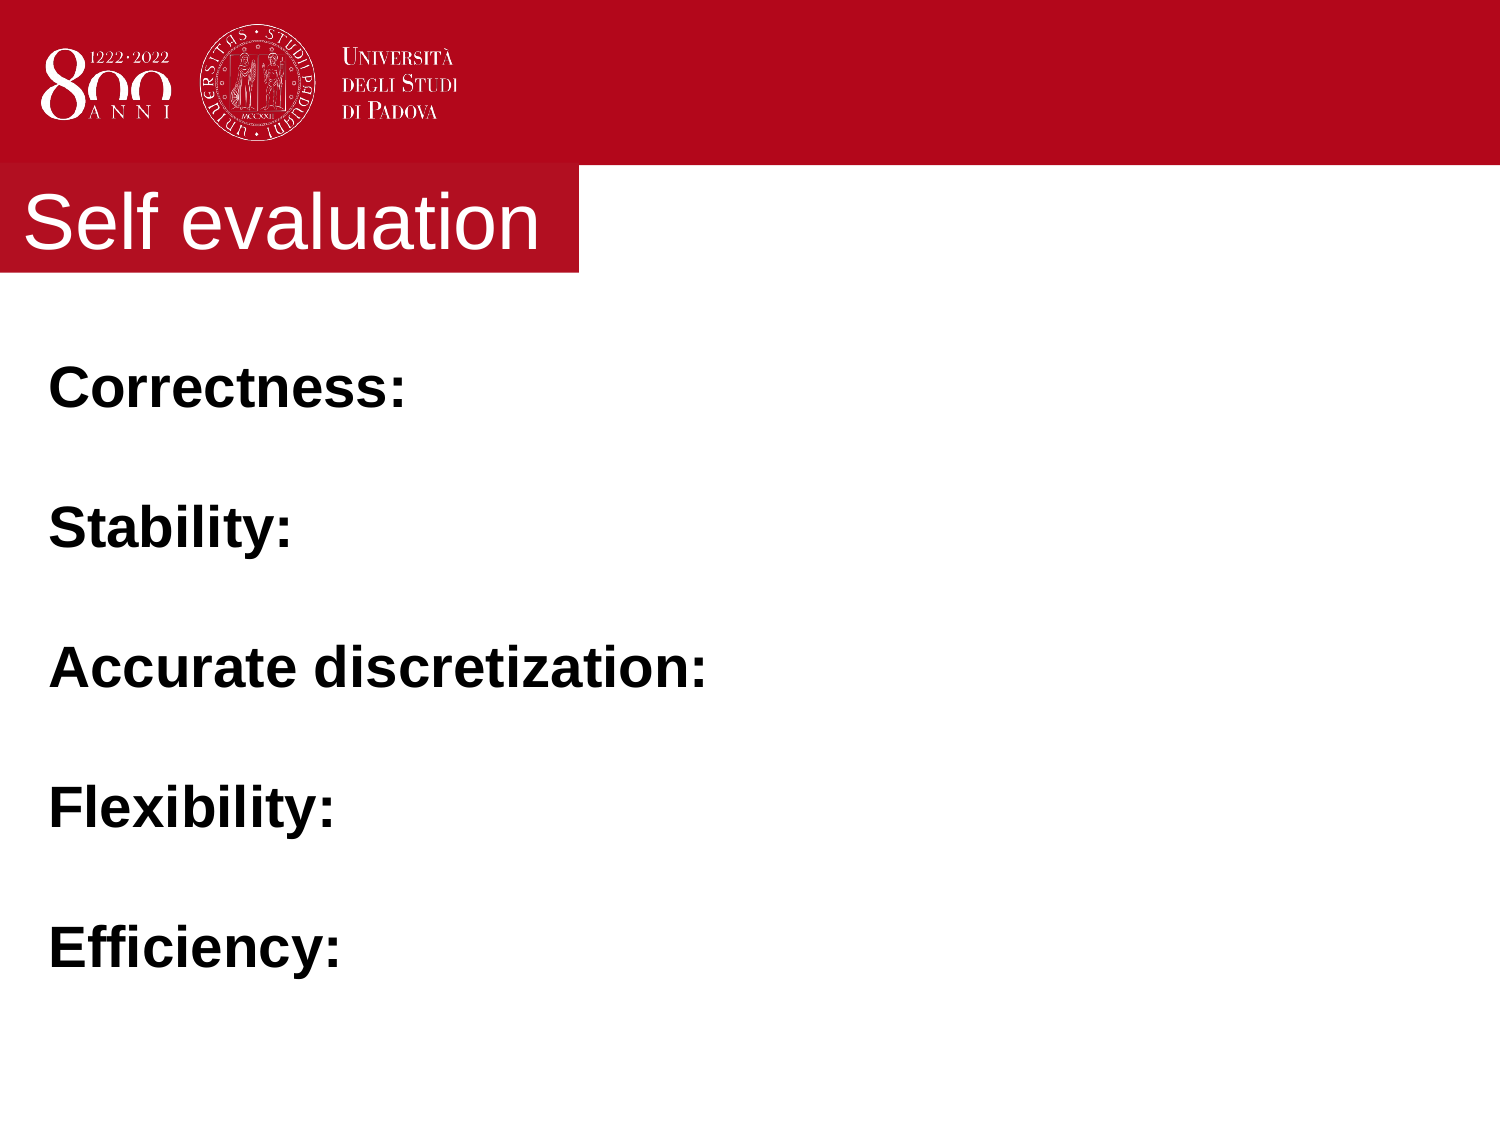

Self evaluation
Correctness:

Stability:

Accurate discretization:

Flexibility:

Efficiency: